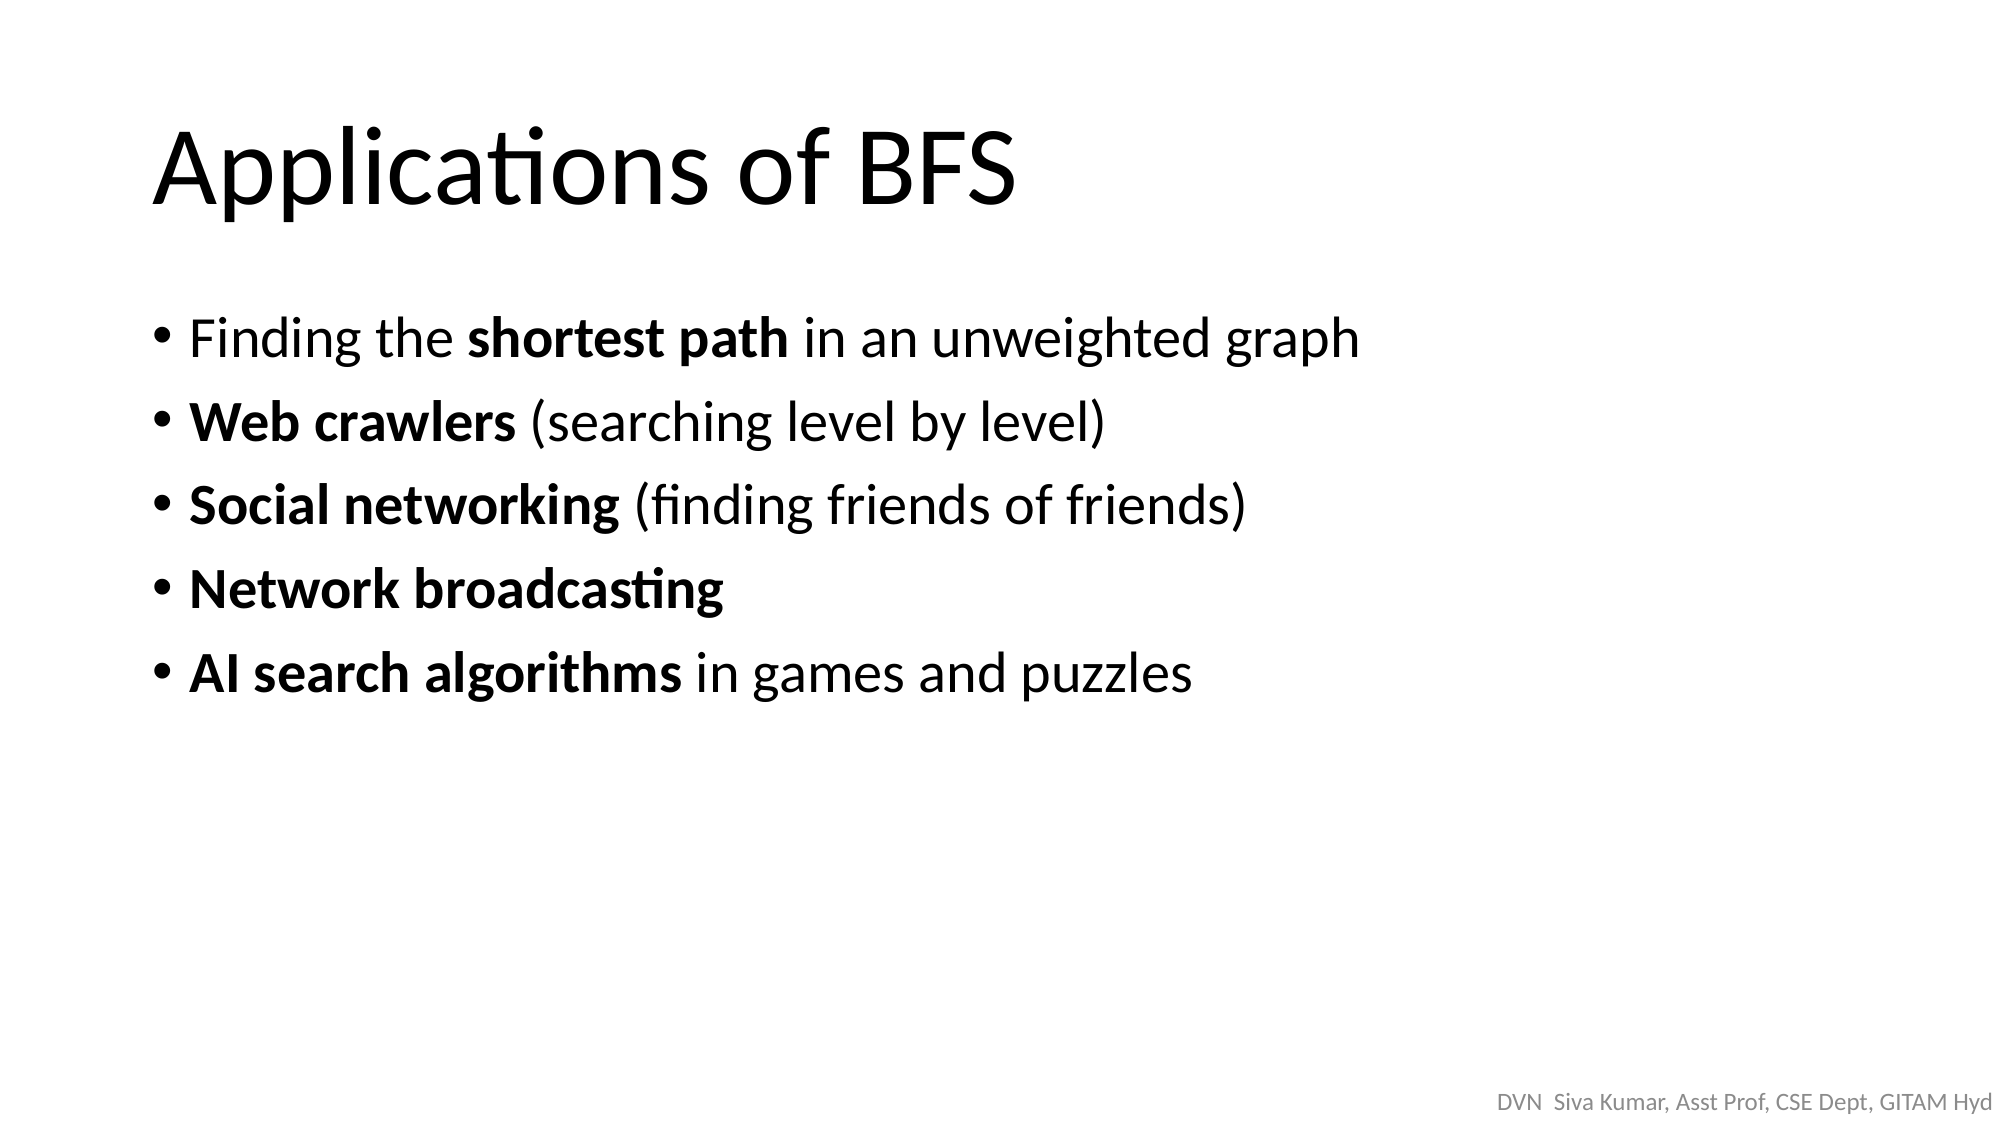

# Applications of BFS
Finding the shortest path in an unweighted graph
Web crawlers (searching level by level)
Social networking (finding friends of friends)
Network broadcasting
AI search algorithms in games and puzzles

DVN  Siva Kumar, Asst Prof, CSE Dept, GITAM Hyd